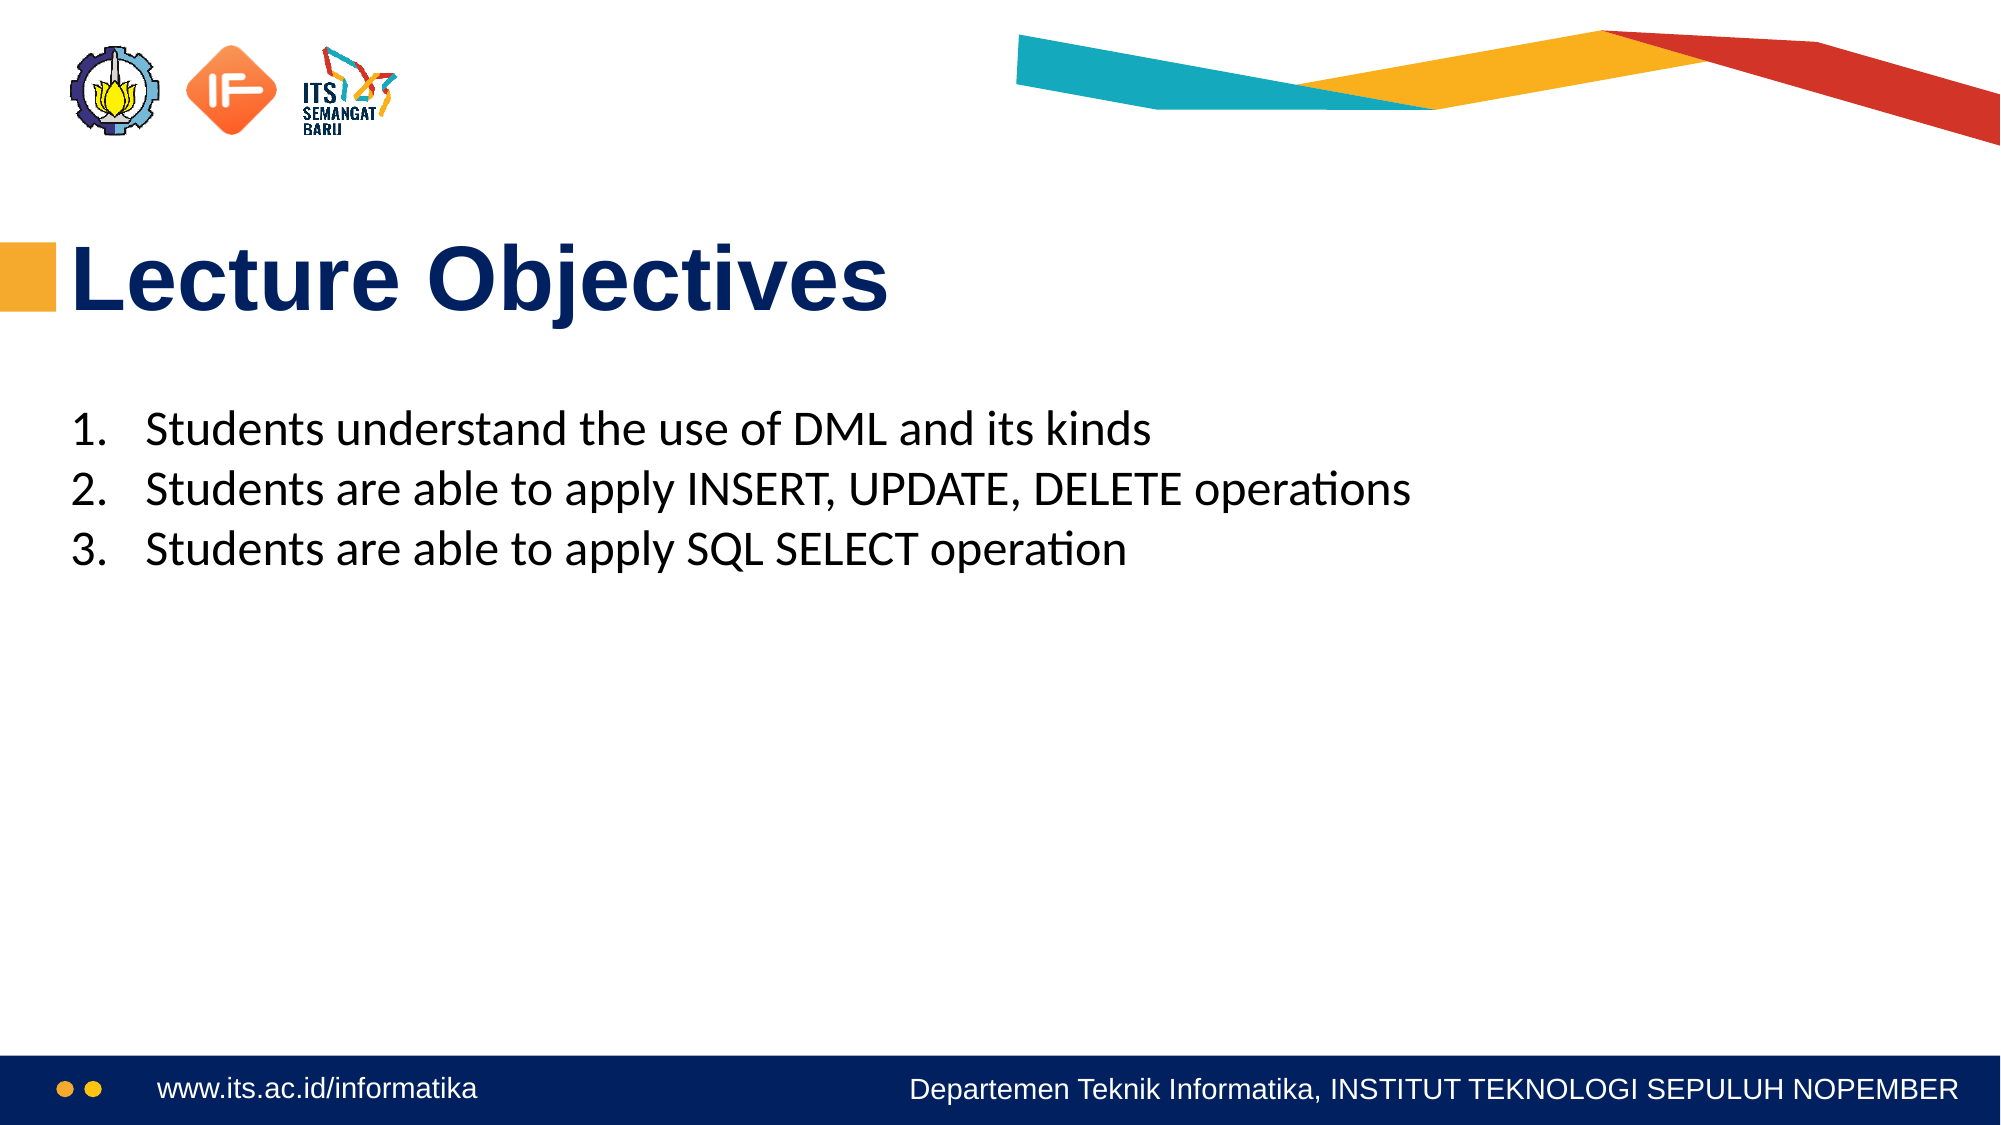

# Lecture Objectives
Students understand the use of DML and its kinds
Students are able to apply INSERT, UPDATE, DELETE operations
Students are able to apply SQL SELECT operation